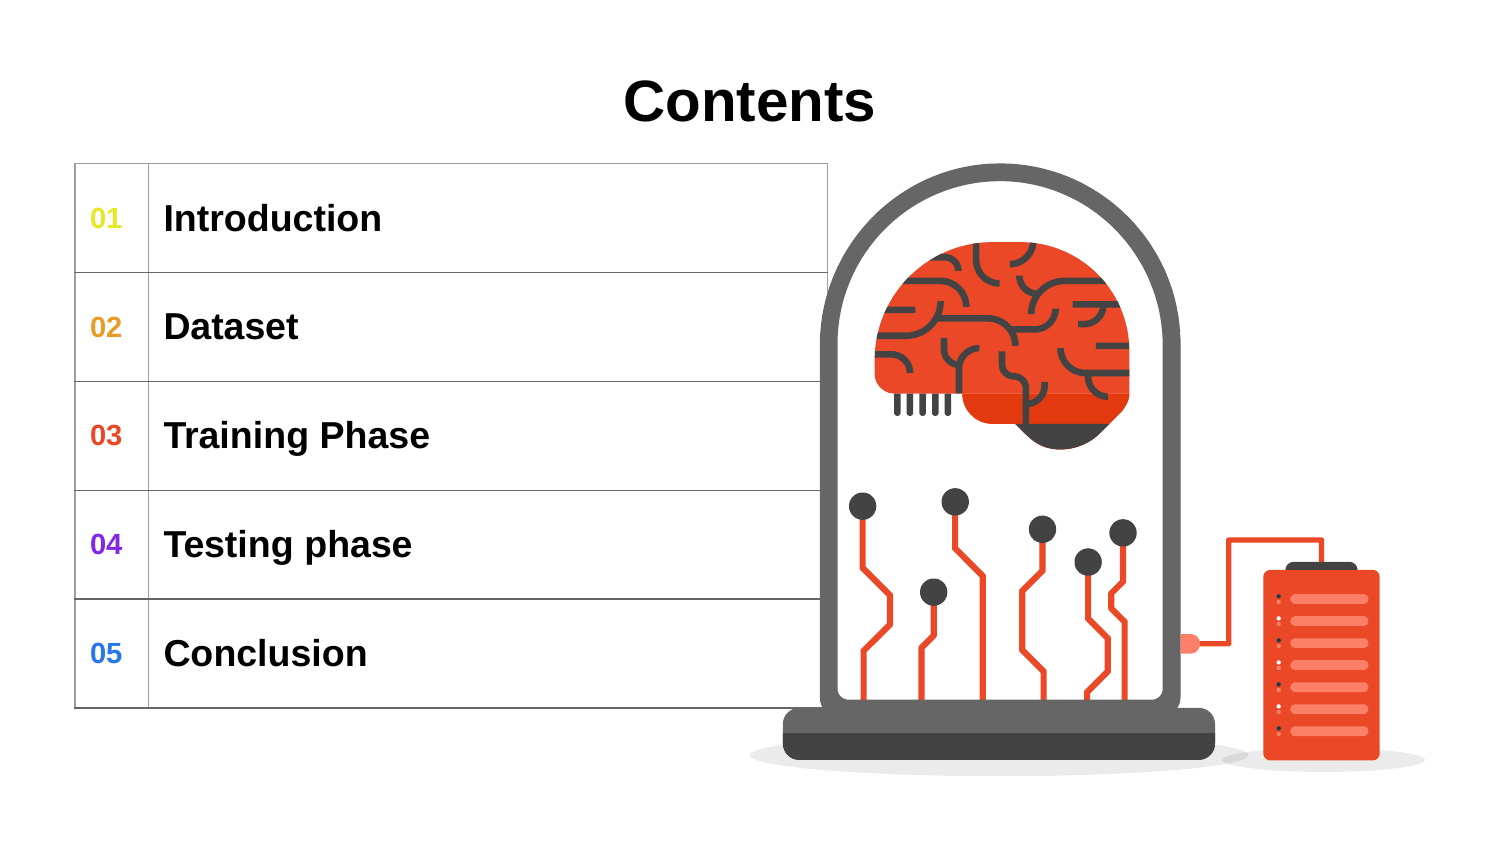

# Contents
| 01 | Introduction |
| --- | --- |
| 02 | Dataset |
| 03 | Training Phase |
| 04 | Testing phase |
| 05 | Conclusion |